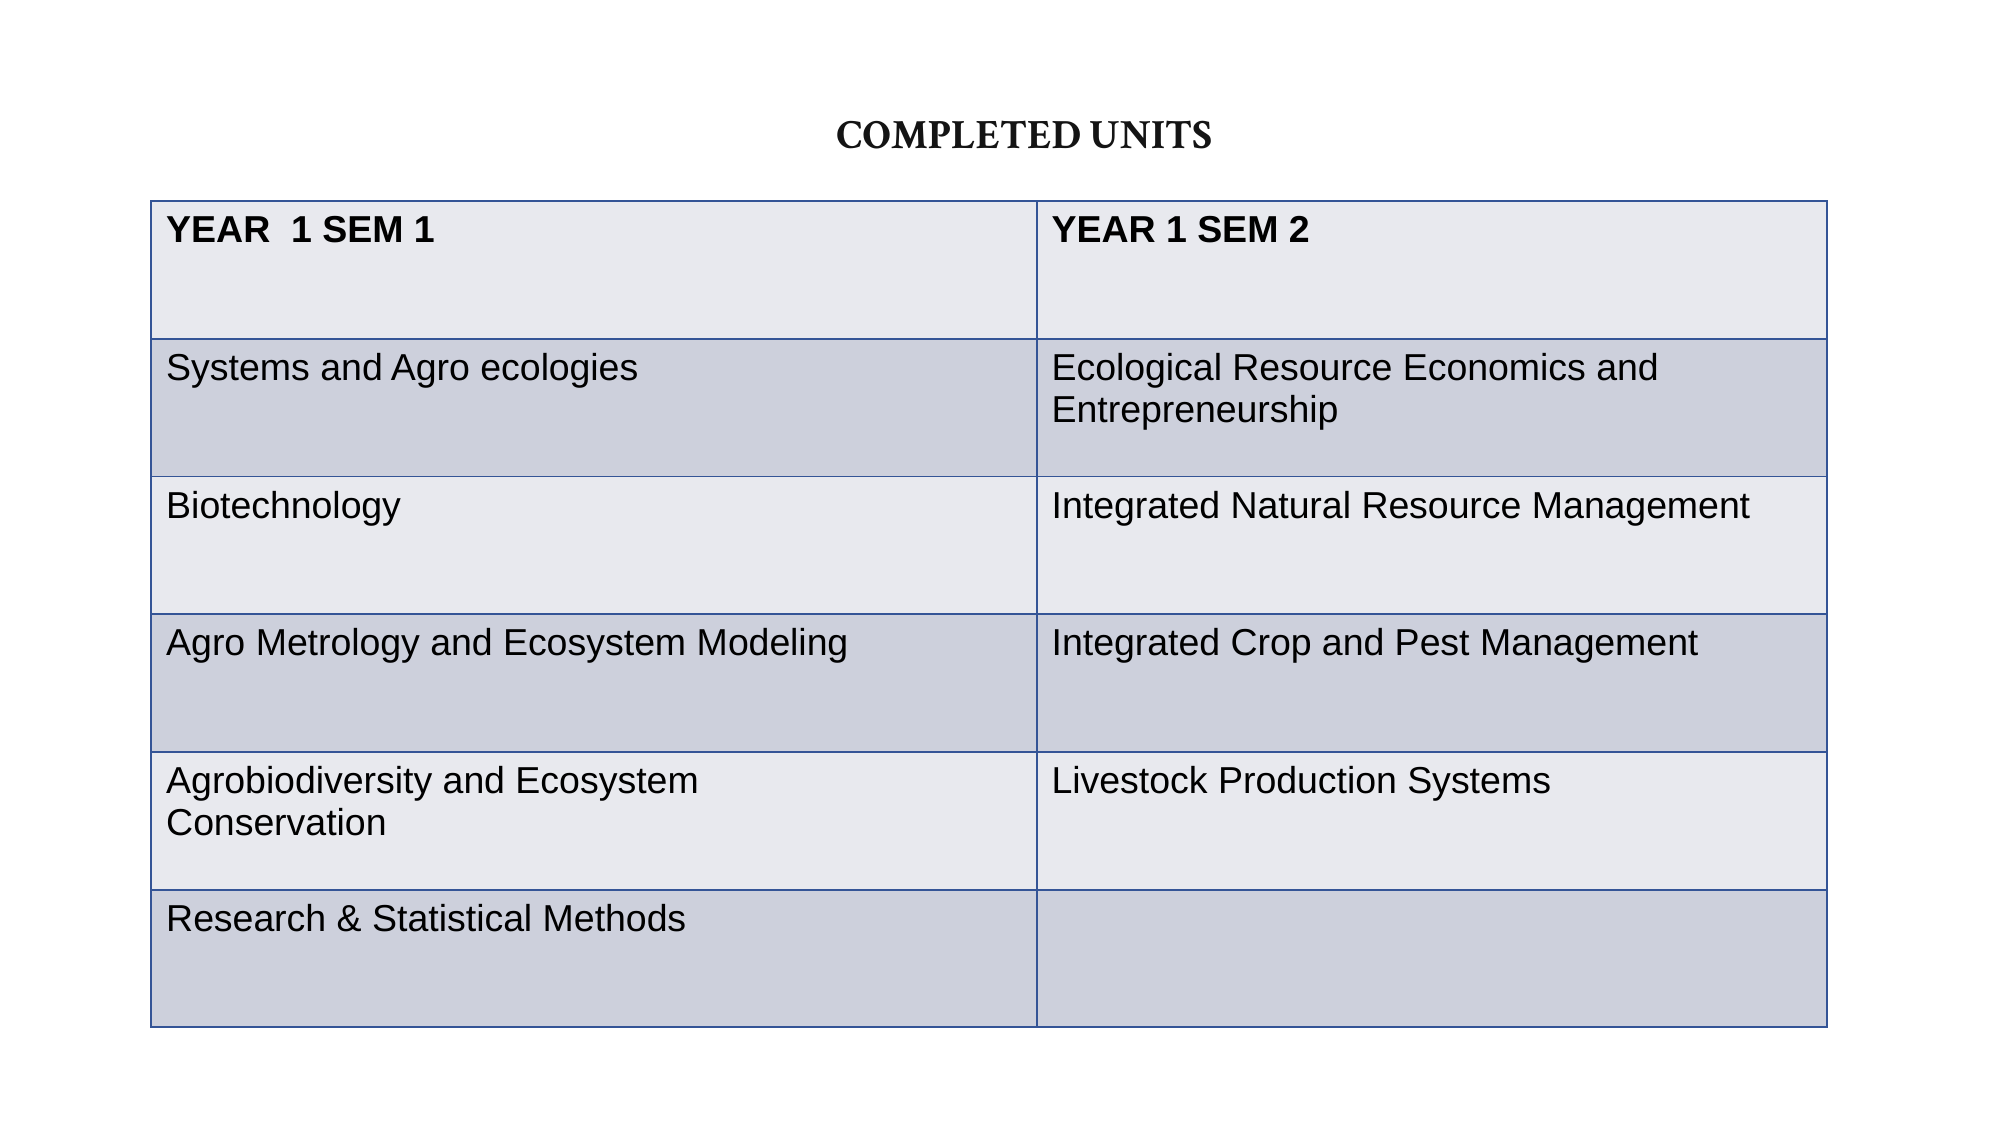

# Completed UNITS
| YEAR 1 SEM 1 | YEAR 1 SEM 2 |
| --- | --- |
| Systems and Agro ecologies | Ecological Resource Economics and Entrepreneurship |
| Biotechnology | Integrated Natural Resource Management |
| Agro Metrology and Ecosystem Modeling | Integrated Crop and Pest Management |
| Agrobiodiversity and Ecosystem Conservation | Livestock Production Systems |
| Research & Statistical Methods |  |